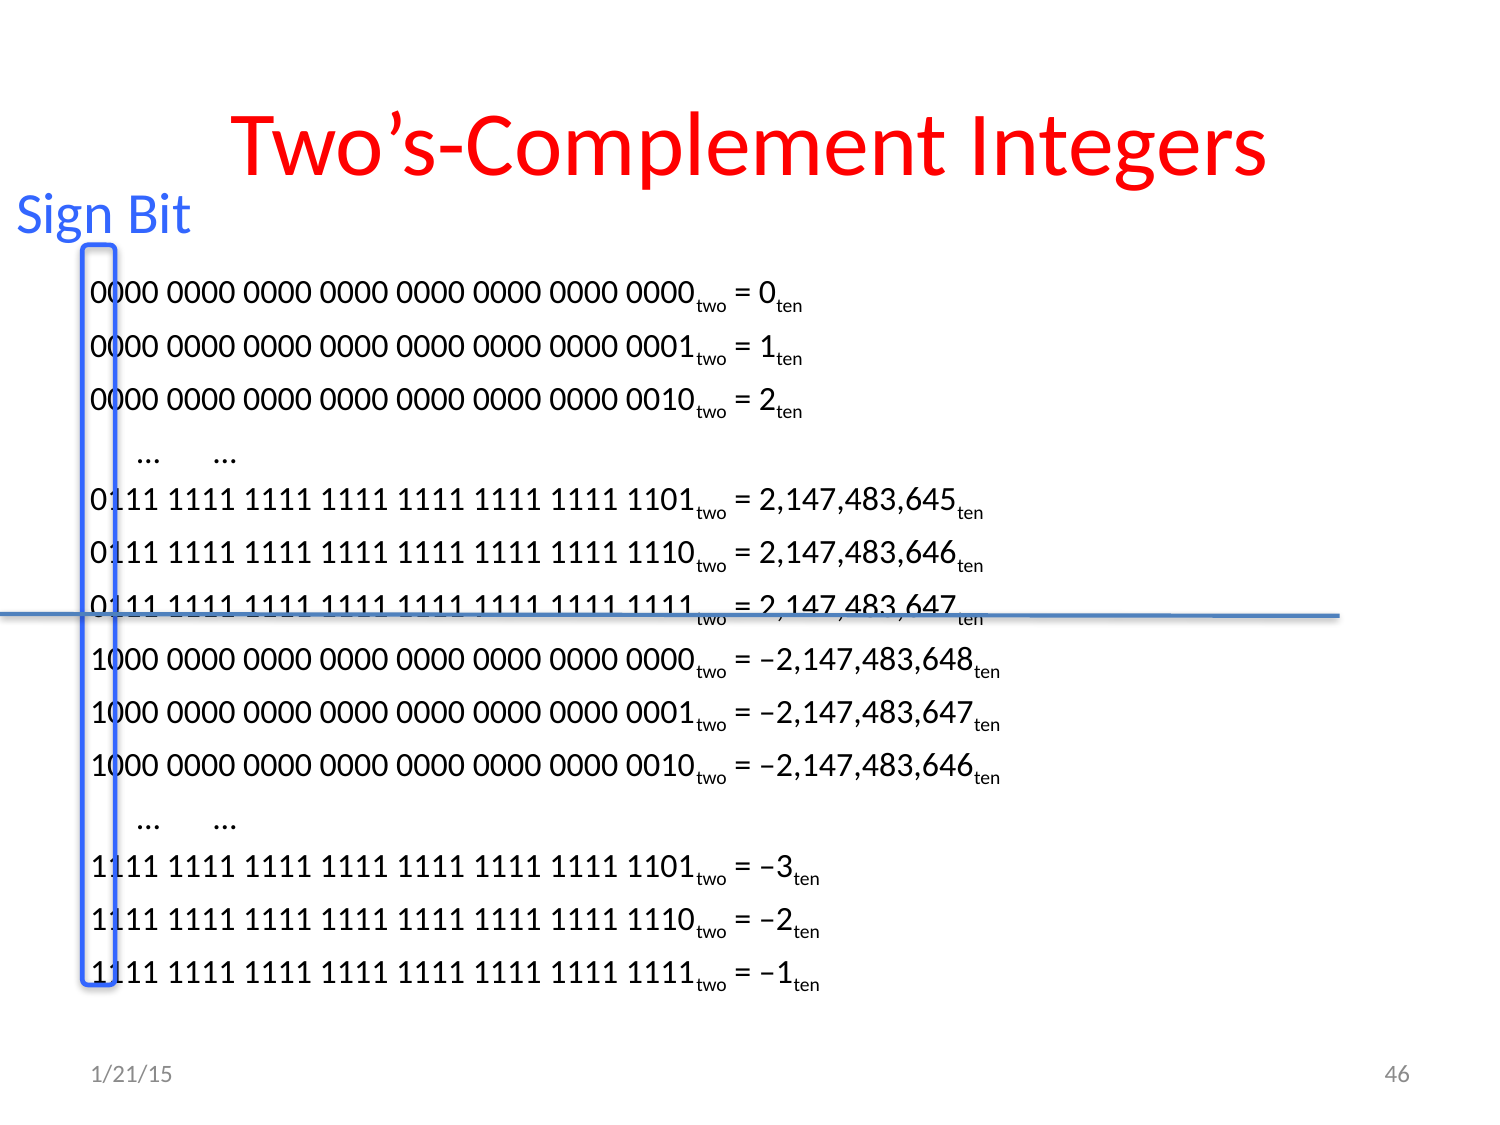

# Two’s-Complement Integers
Sign Bit

0000 0000 0000 0000 0000 0000 0000 0000two = 0ten
0000 0000 0000 0000 0000 0000 0000 0001two = 1ten
0000 0000 0000 0000 0000 0000 0000 0010two = 2ten
		... 	...
0111 1111 1111 1111 1111 1111 1111 1101two = 2,147,483,645ten
0111 1111 1111 1111 1111 1111 1111 1110two = 2,147,483,646ten
0111 1111 1111 1111 1111 1111 1111 1111two = 2,147,483,647ten
1000 0000 0000 0000 0000 0000 0000 0000two = –2,147,483,648ten
1000 0000 0000 0000 0000 0000 0000 0001two = –2,147,483,647ten
1000 0000 0000 0000 0000 0000 0000 0010two = –2,147,483,646ten
		... 	...
1111 1111 1111 1111 1111 1111 1111 1101two = –3ten
1111 1111 1111 1111 1111 1111 1111 1110two = –2ten
1111 1111 1111 1111 1111 1111 1111 1111two = –1ten
1/21/15
46